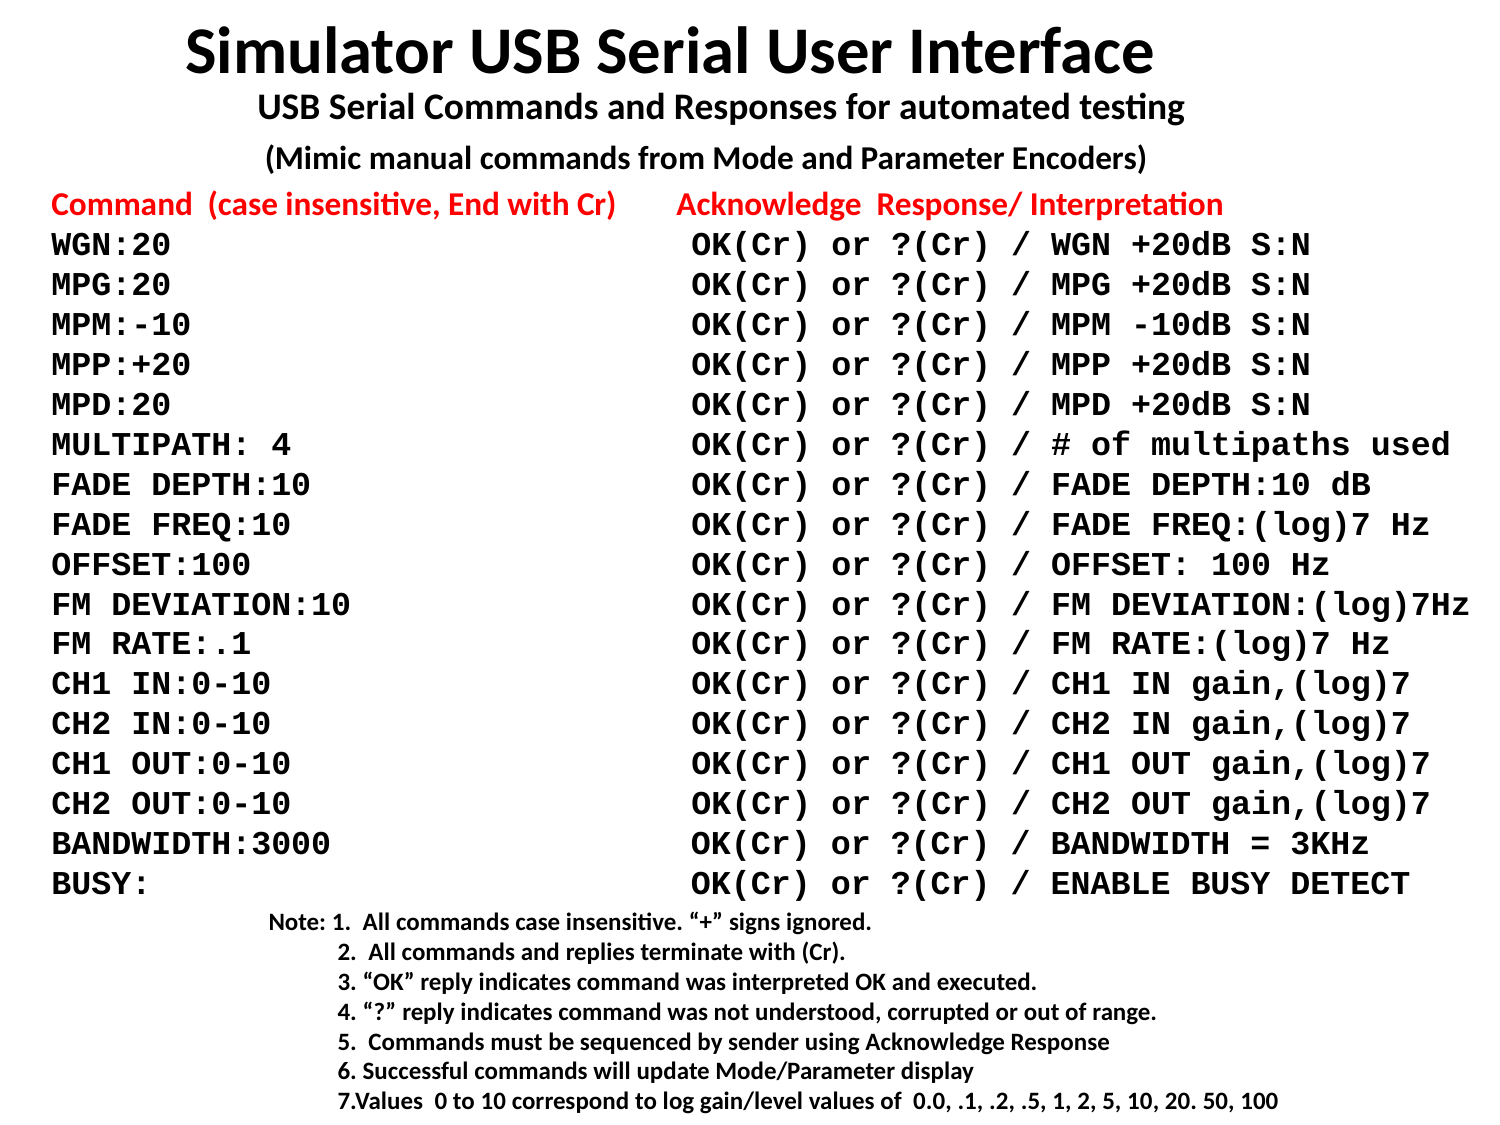

Simulator USB Serial User Interface
               USB Serial Commands and Responses for automated testing
	(Mimic manual commands from Mode and Parameter Encoders)
Command  (case insensitive, End with Cr)        Acknowledge  Response/ Interpretation
WGN:20  			  OK(Cr) or ?(Cr) / WGN +20dB S:N
MPG:20   			  OK(Cr) or ?(Cr) / MPG +20dB S:N
MPM:-10 			  OK(Cr) or ?(Cr) / MPM -10dB S:N
MPP:+20 			  OK(Cr) or ?(Cr) / MPP +20dB S:N
MPD:20  			  OK(Cr) or ?(Cr) / MPD +20dB S:N
MULTIPATH: 4			  OK(Cr) or ?(Cr) / # of multipaths used
FADE DEPTH:10  		  OK(Cr) or ?(Cr) / FADE DEPTH:10 dB
FADE FREQ:10			  OK(Cr) or ?(Cr) / FADE FREQ:(log)7 Hz OFFSET:100			  OK(Cr) or ?(Cr) / OFFSET: 100 Hz
FM DEVIATION:10 		  OK(Cr) or ?(Cr) / FM DEVIATION:(log)7Hz
FM RATE:.1 			  OK(Cr) or ?(Cr) / FM RATE:(log)7 Hz
CH1 IN:0-10 			  OK(Cr) or ?(Cr) / CH1 IN gain,(log)7
CH2 IN:0-10			  OK(Cr) or ?(Cr) / CH2 IN gain,(log)7
CH1 OUT:0-10 			  OK(Cr) or ?(Cr) / CH1 OUT gain,(log)7
CH2 OUT:0-10			  OK(Cr) or ?(Cr) / CH2 OUT gain,(log)7
BANDWIDTH:3000                  OK(Cr) or ?(Cr) / BANDWIDTH = 3KHz
BUSY:                           OK(Cr) or ?(Cr) / ENABLE BUSY DETECT
Note: 1.  All commands case insensitive. “+” signs ignored.
            2.  All commands and replies terminate with (Cr).
            3. “OK” reply indicates command was interpreted OK and executed.
            4. “?” reply indicates command was not understood, corrupted or out of range.
            5.  Commands must be sequenced by sender using Acknowledge Response
            6. Successful commands will update Mode/Parameter display
            7.Values  0 to 10 correspond to log gain/level values of  0.0, .1, .2, .5, 1, 2, 5, 10, 20. 50, 100